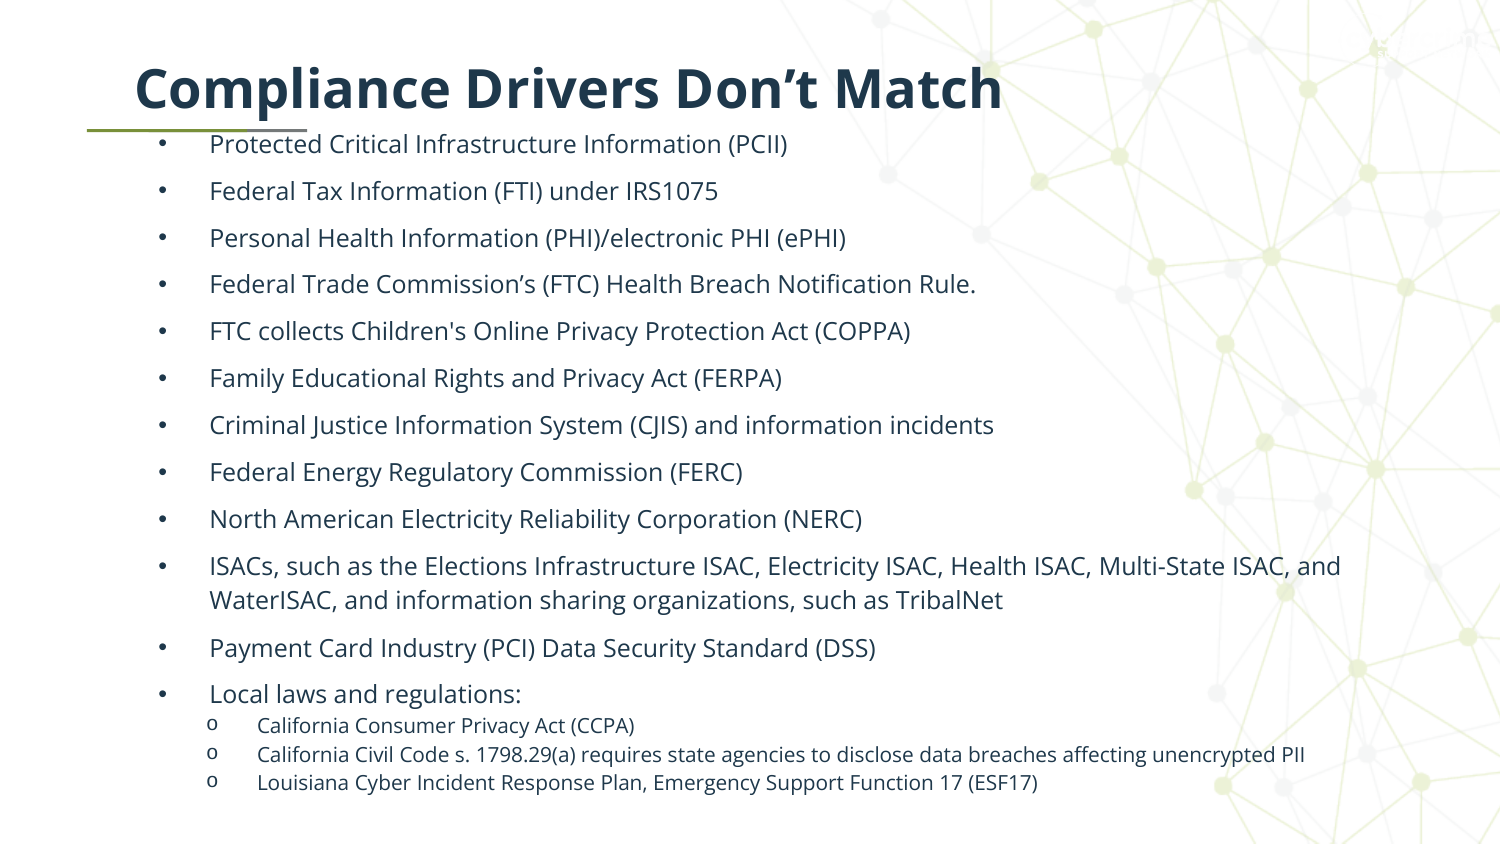

# Compliance Drivers Don’t Match
Protected Critical Infrastructure Information (PCII)
Federal Tax Information (FTI) under IRS1075
Personal Health Information (PHI)/electronic PHI (ePHI)
Federal Trade Commission’s (FTC) Health Breach Notification Rule.
FTC collects Children's Online Privacy Protection Act (COPPA)
Family Educational Rights and Privacy Act (FERPA)
Criminal Justice Information System (CJIS) and information incidents
Federal Energy Regulatory Commission (FERC)
North American Electricity Reliability Corporation (NERC)
ISACs, such as the Elections Infrastructure ISAC, Electricity ISAC, Health ISAC, Multi-State ISAC, and WaterISAC, and information sharing organizations, such as TribalNet
Payment Card Industry (PCI) Data Security Standard (DSS)
Local laws and regulations:
California Consumer Privacy Act (CCPA)
California Civil Code s. 1798.29(a) requires state agencies to disclose data breaches affecting unencrypted PII
Louisiana Cyber Incident Response Plan, Emergency Support Function 17 (ESF17)